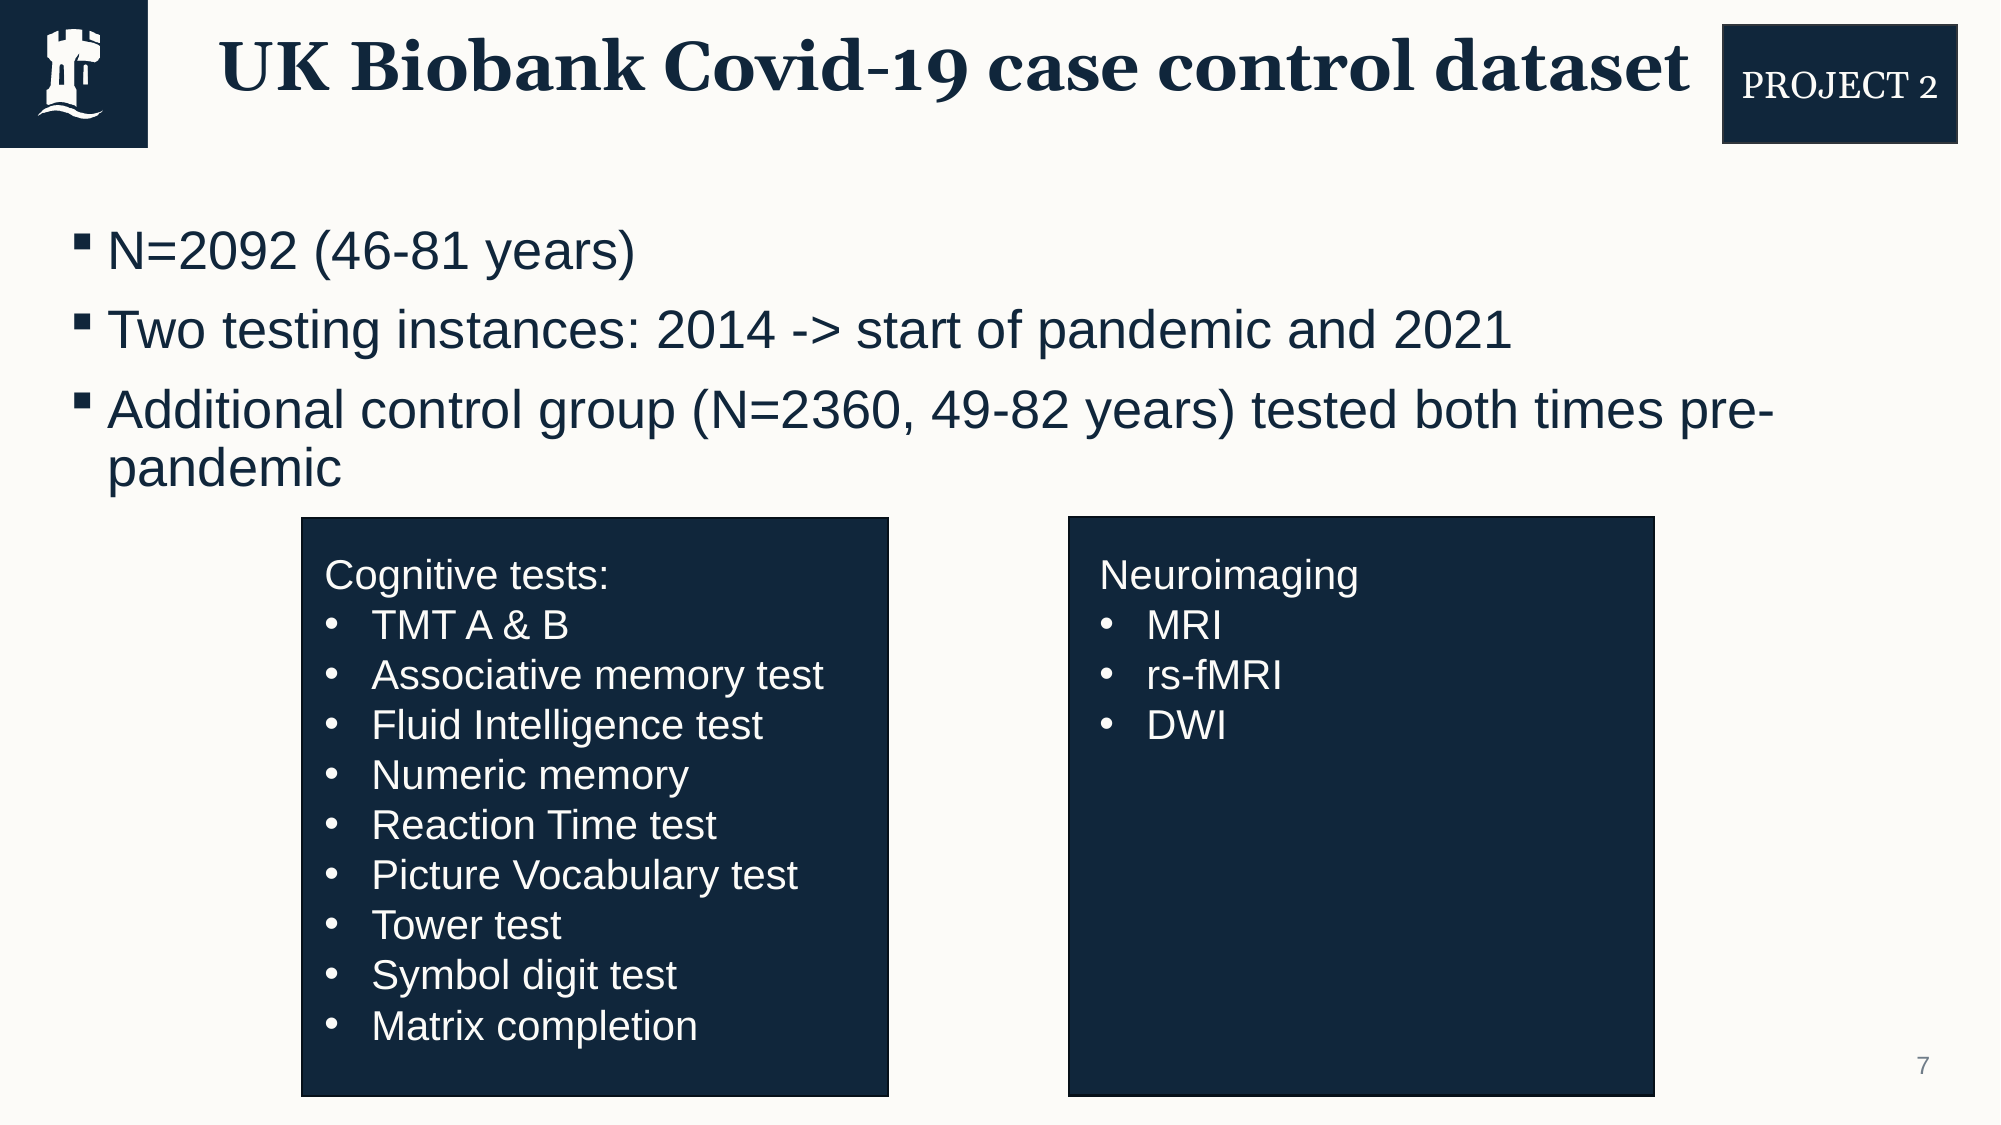

# UK Biobank Covid-19 case control dataset
PROJECT 2
N=2092 (46-81 years)
Two testing instances: 2014 -> start of pandemic and 2021
Additional control group (N=2360, 49-82 years) tested both times pre-pandemic

Cognitive tests:
TMT A & B
Associative memory test
Fluid Intelligence test
Numeric memory
Reaction Time test
Picture Vocabulary test
Tower test
Symbol digit test
Matrix completion

Neuroimaging
MRI
rs-fMRI
DWI

7